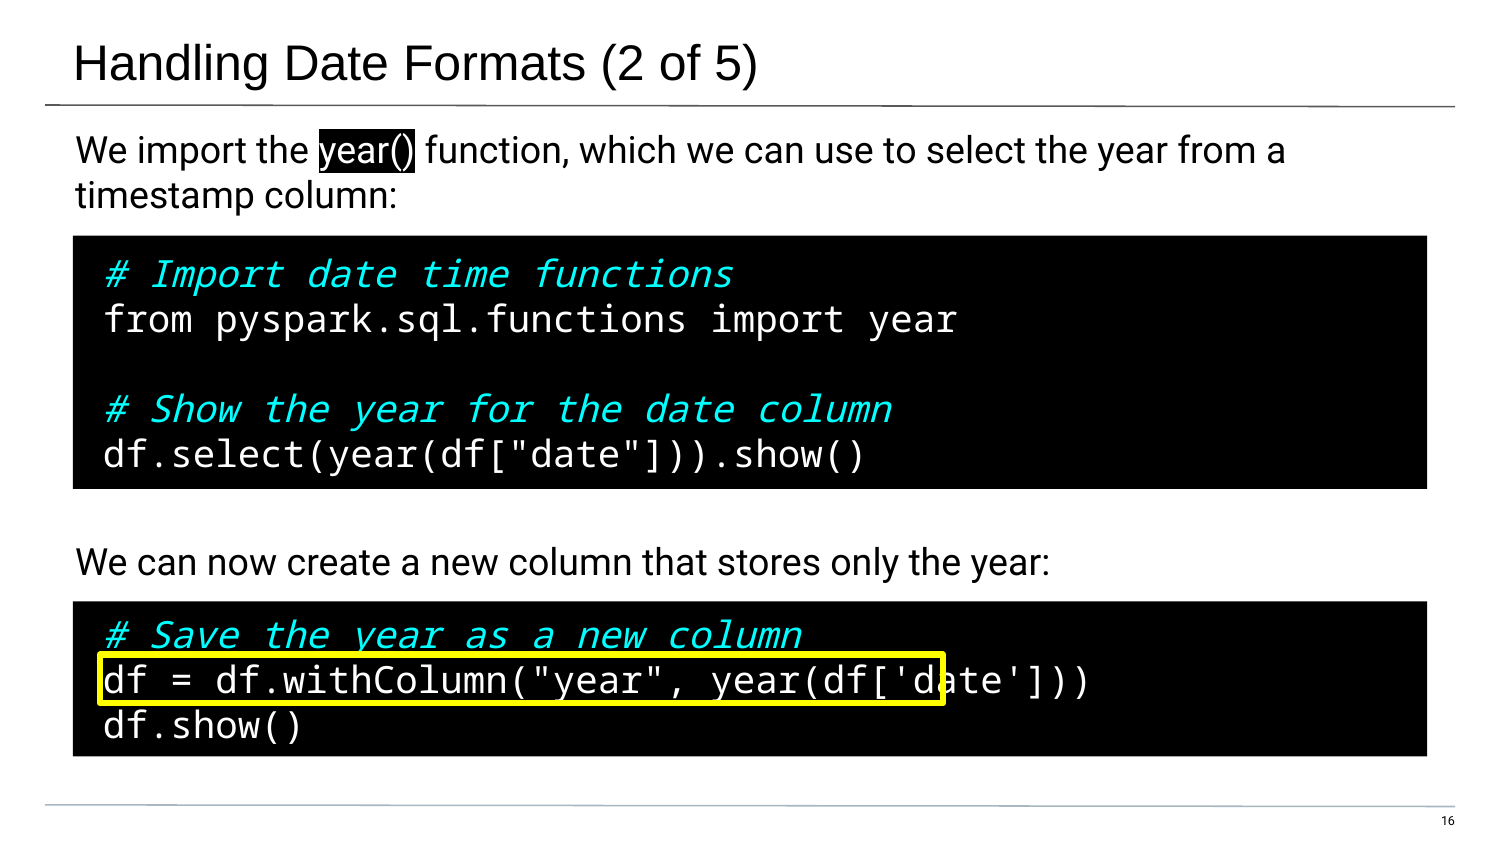

# Handling Date Formats (2 of 5)
We import the year() function, which we can use to select the year from a timestamp column:
# Import date time functions
from pyspark.sql.functions import year

# Show the year for the date column
df.select(year(df["date"])).show()
We can now create a new column that stores only the year:

# Save the year as a new column
df = df.withColumn("year", year(df['date']))
df.show()

16